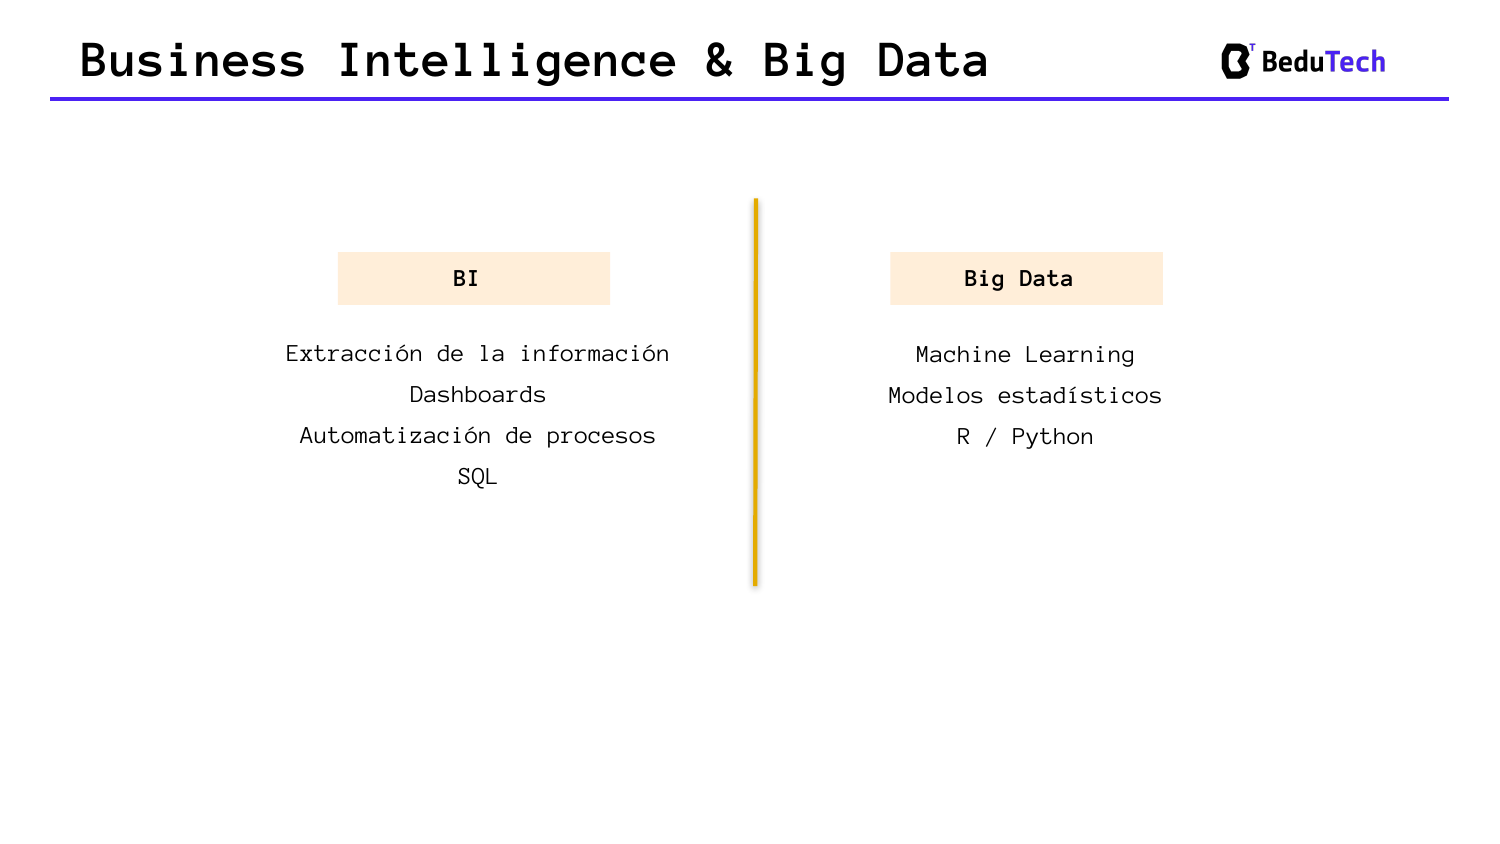

Business Intelligence & Big Data
#
BI
Big Data
Extracción de la información
Dashboards
Automatización de procesos
SQL
Machine Learning
Modelos estadísticos
R / Python